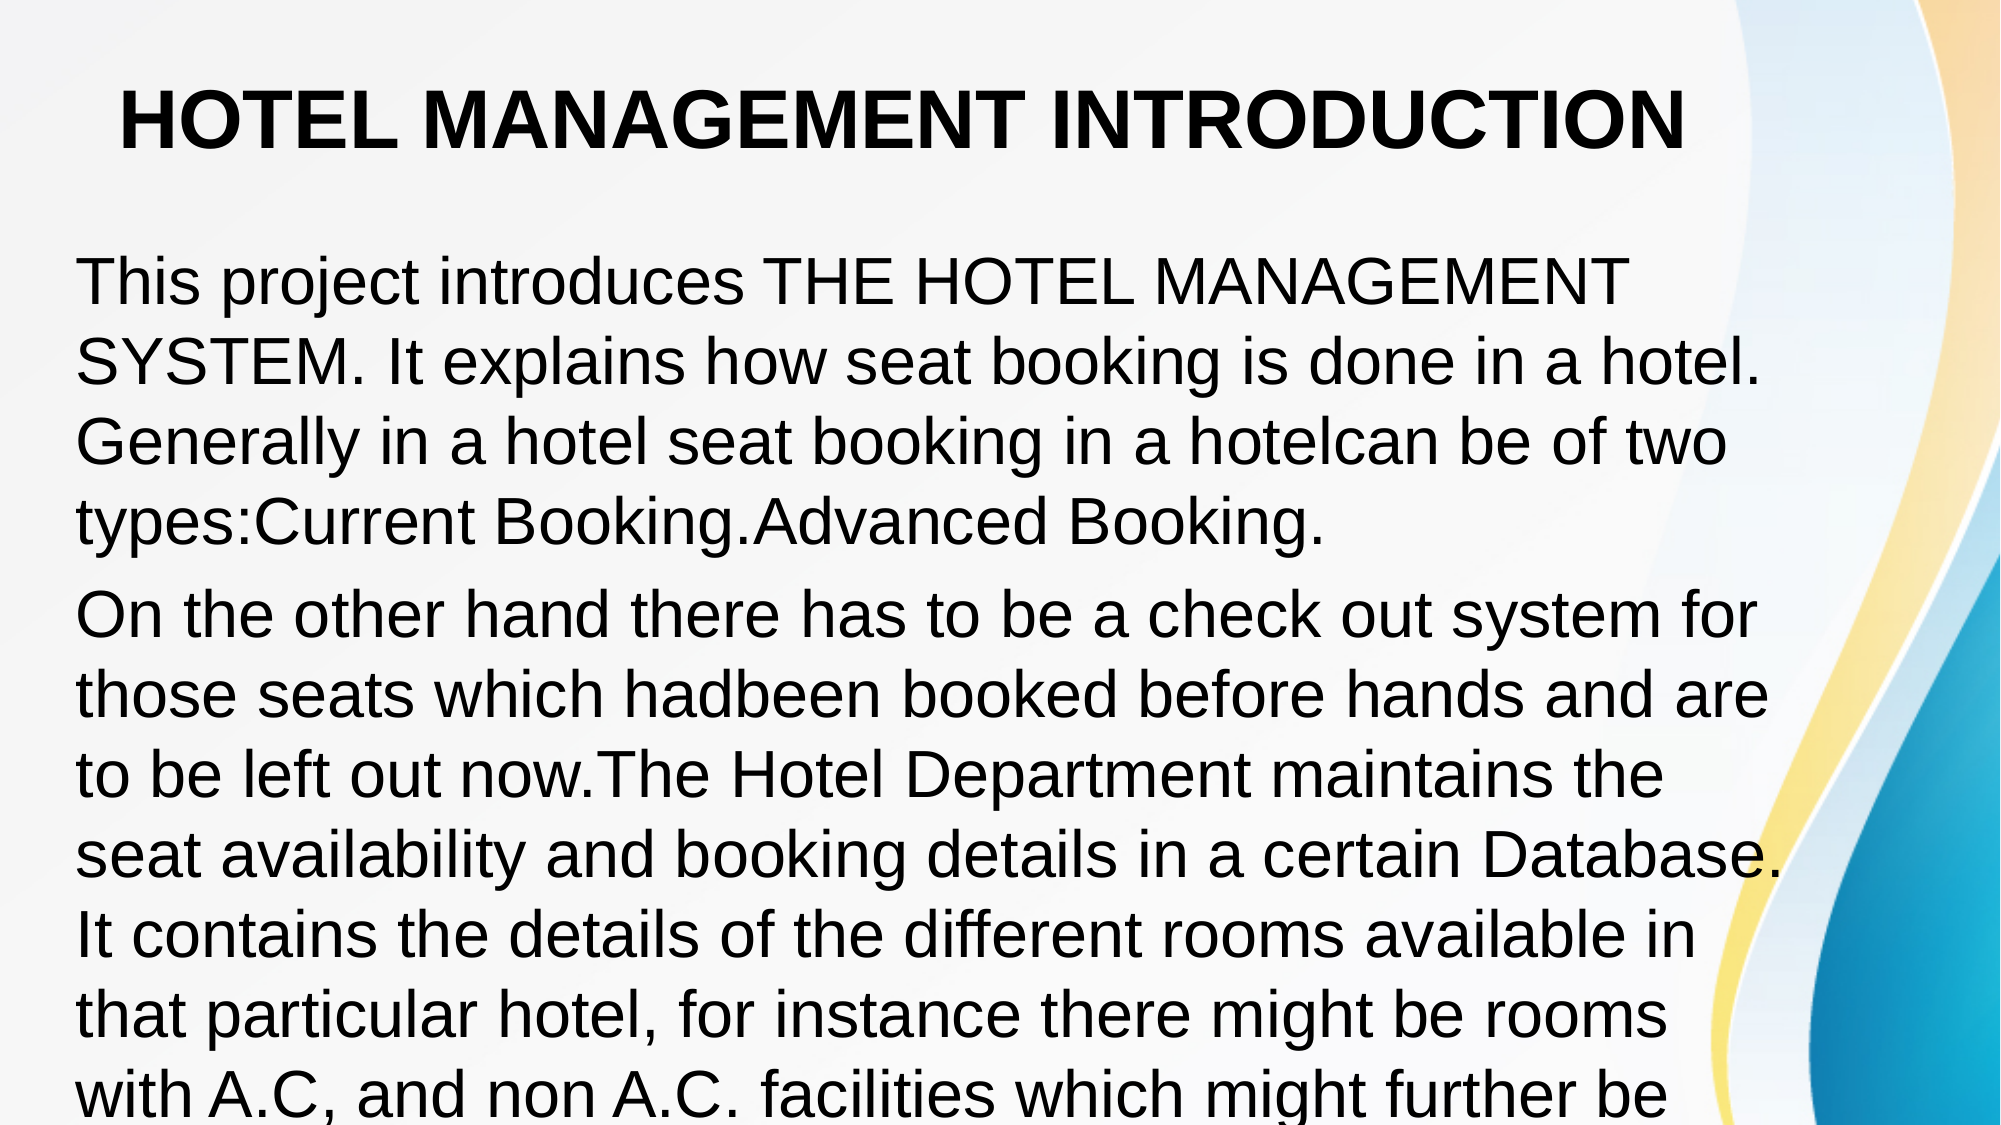

# HOTEL MANAGEMENT INTRODUCTION
This project introduces THE HOTEL MANAGEMENT SYSTEM. It explains how seat booking is done in a hotel. Generally in a hotel seat booking in a hotelcan be of two types:Current Booking.Advanced Booking.
On the other hand there has to be a check out system for those seats which hadbeen booked before hands and are to be left out now.The Hotel Department maintains the seat availability and booking details in a certain Database. It contains the details of the different rooms available in that particular hotel, for instance there might be rooms with A.C, and non A.C. facilities which might further be classified into single, double and triple bedrooms.
The Database also consist a record of the seats that are already booked and theones yet to be booked.A bright feature of this software is the inclusion of The Time Scheduling feature, which makes it more user friendly, more efficient and provides it high flexibility.